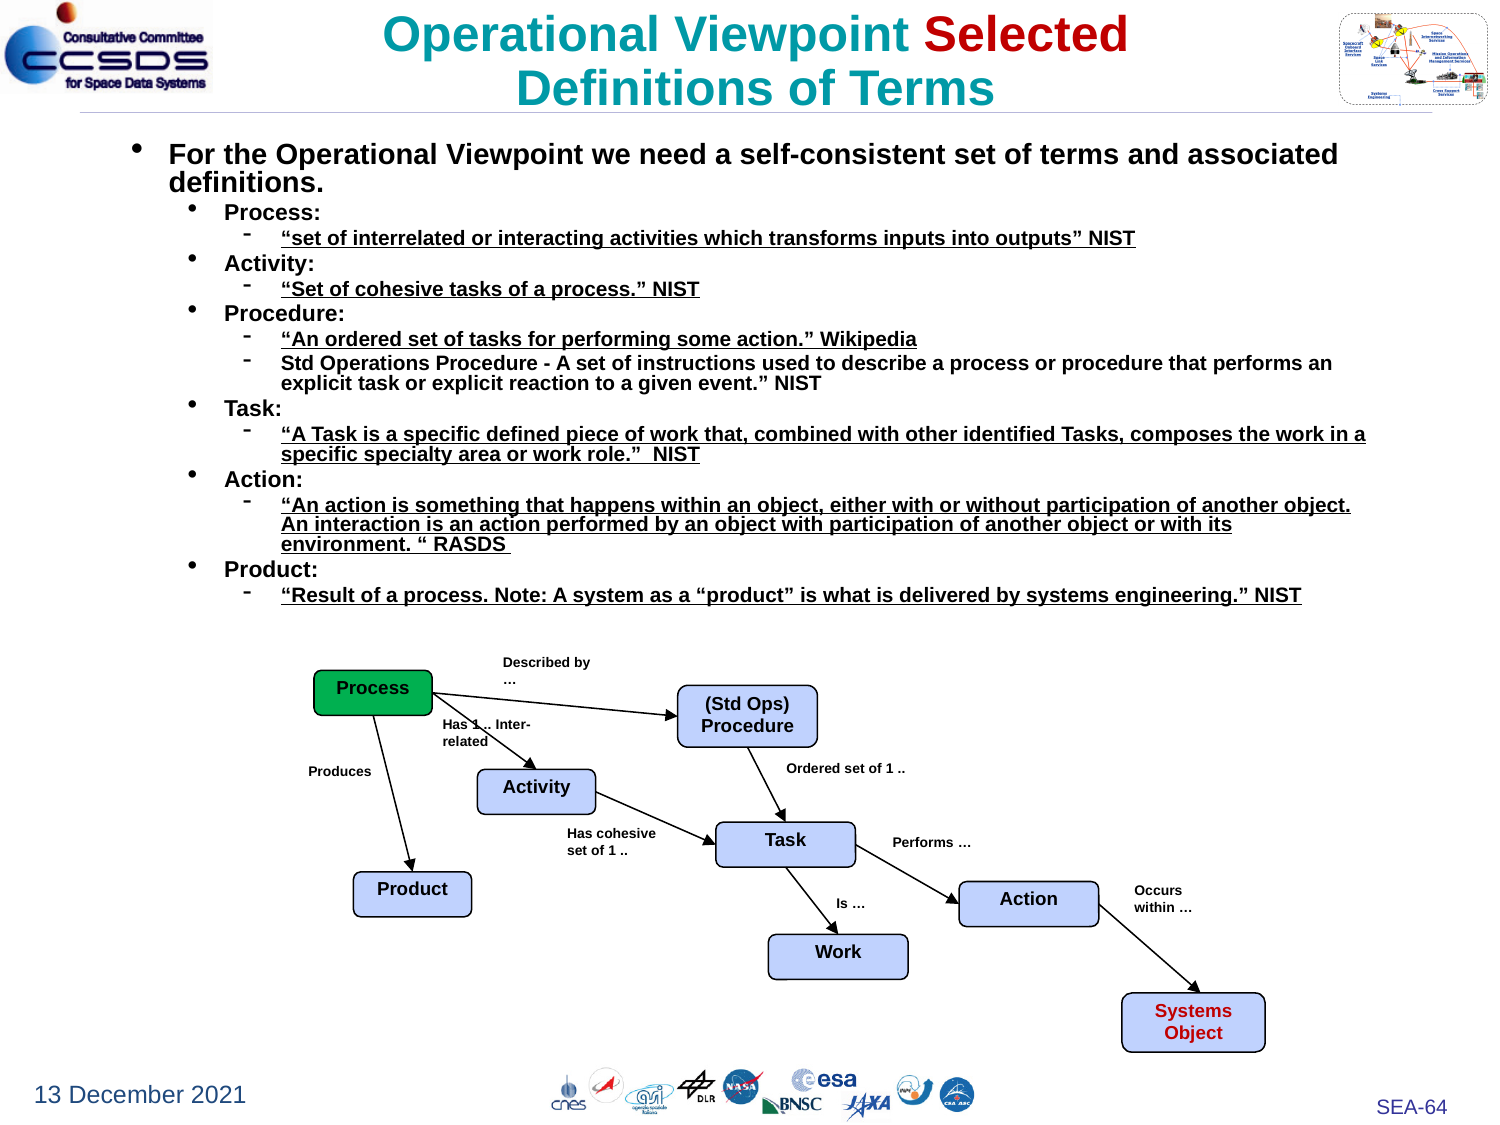

# Operational Viewpoint Selected Definitions of Terms
For the Operational Viewpoint we need a self-consistent set of terms and associated definitions.
Process:
“set of interrelated or interacting activities which transforms inputs into outputs” NIST
Activity:
“Set of cohesive tasks of a process.” NIST
Procedure:
“An ordered set of tasks for performing some action.” Wikipedia
Std Operations Procedure - A set of instructions used to describe a process or procedure that performs an explicit task or explicit reaction to a given event.” NIST
Task:
“A Task is a specific defined piece of work that, combined with other identified Tasks, composes the work in a specific specialty area or work role.”  NIST
Action:
“An action is something that happens within an object, either with or without participation of another object. An interaction is an action performed by an object with participation of another object or with its environment. “ RASDS
Product:
“Result of a process. Note: A system as a “product” is what is delivered by systems engineering.” NIST

Described by …
Process
(Std Ops)
Procedure
Has 1 .. Inter-related
Ordered set of 1 ..
Produces
Activity
Has cohesive set of 1 ..
Task
Performs …
Product
Occurs  within …
Action
Is …
Work
Systems
Object
13 December 2021